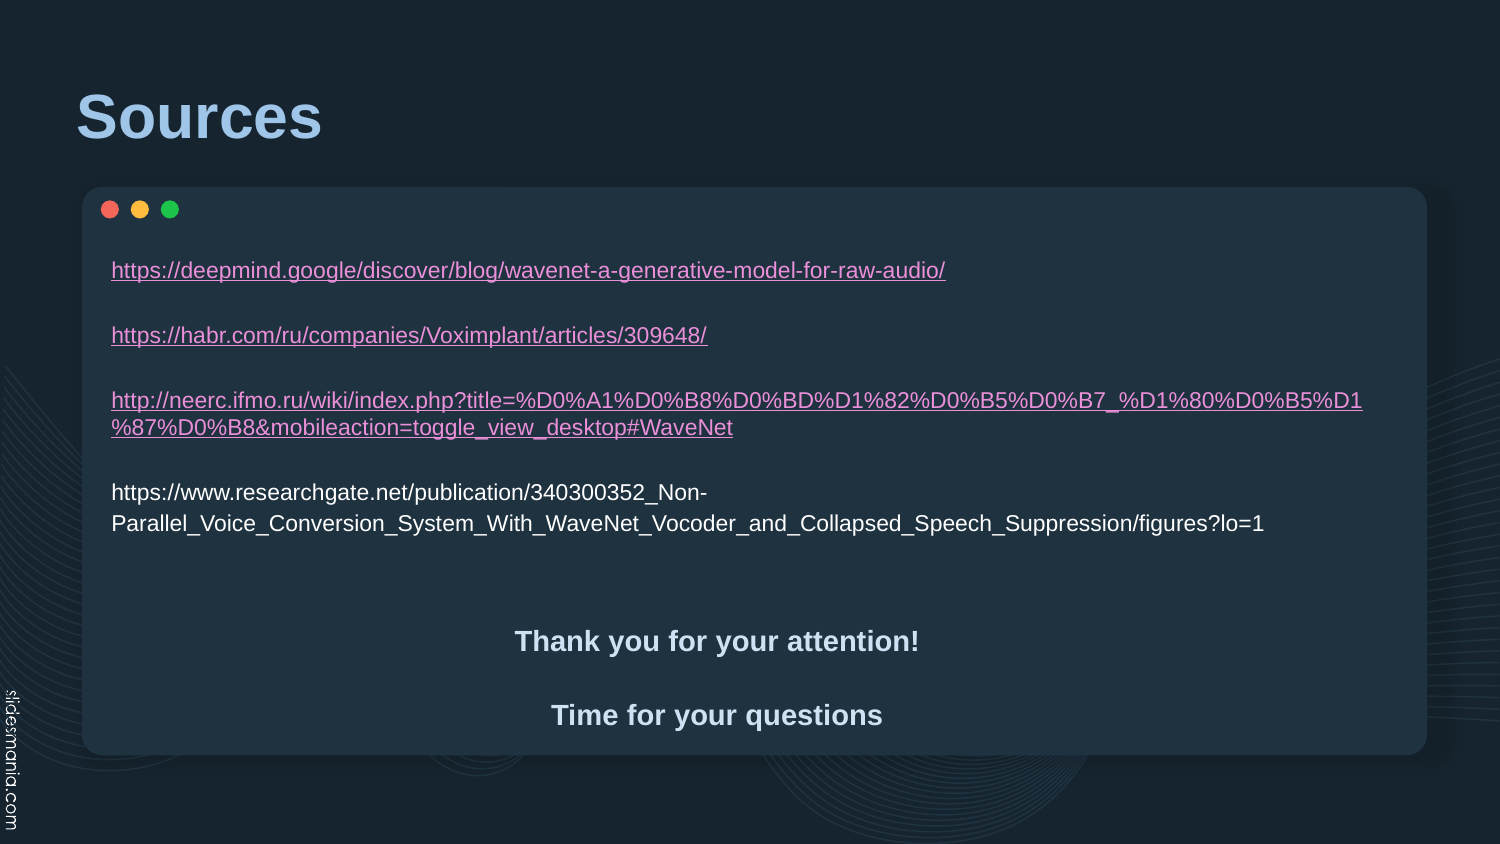

# Sources
https://deepmind.google/discover/blog/wavenet-a-generative-model-for-raw-audio/
https://habr.com/ru/companies/Voximplant/articles/309648/
http://neerc.ifmo.ru/wiki/index.php?title=%D0%A1%D0%B8%D0%BD%D1%82%D0%B5%D0%B7_%D1%80%D0%B5%D1%87%D0%B8&mobileaction=toggle_view_desktop#WaveNet
https://www.researchgate.net/publication/340300352_Non-Parallel_Voice_Conversion_System_With_WaveNet_Vocoder_and_Collapsed_Speech_Suppression/figures?lo=1

Thank you for your attention!
Time for your questions